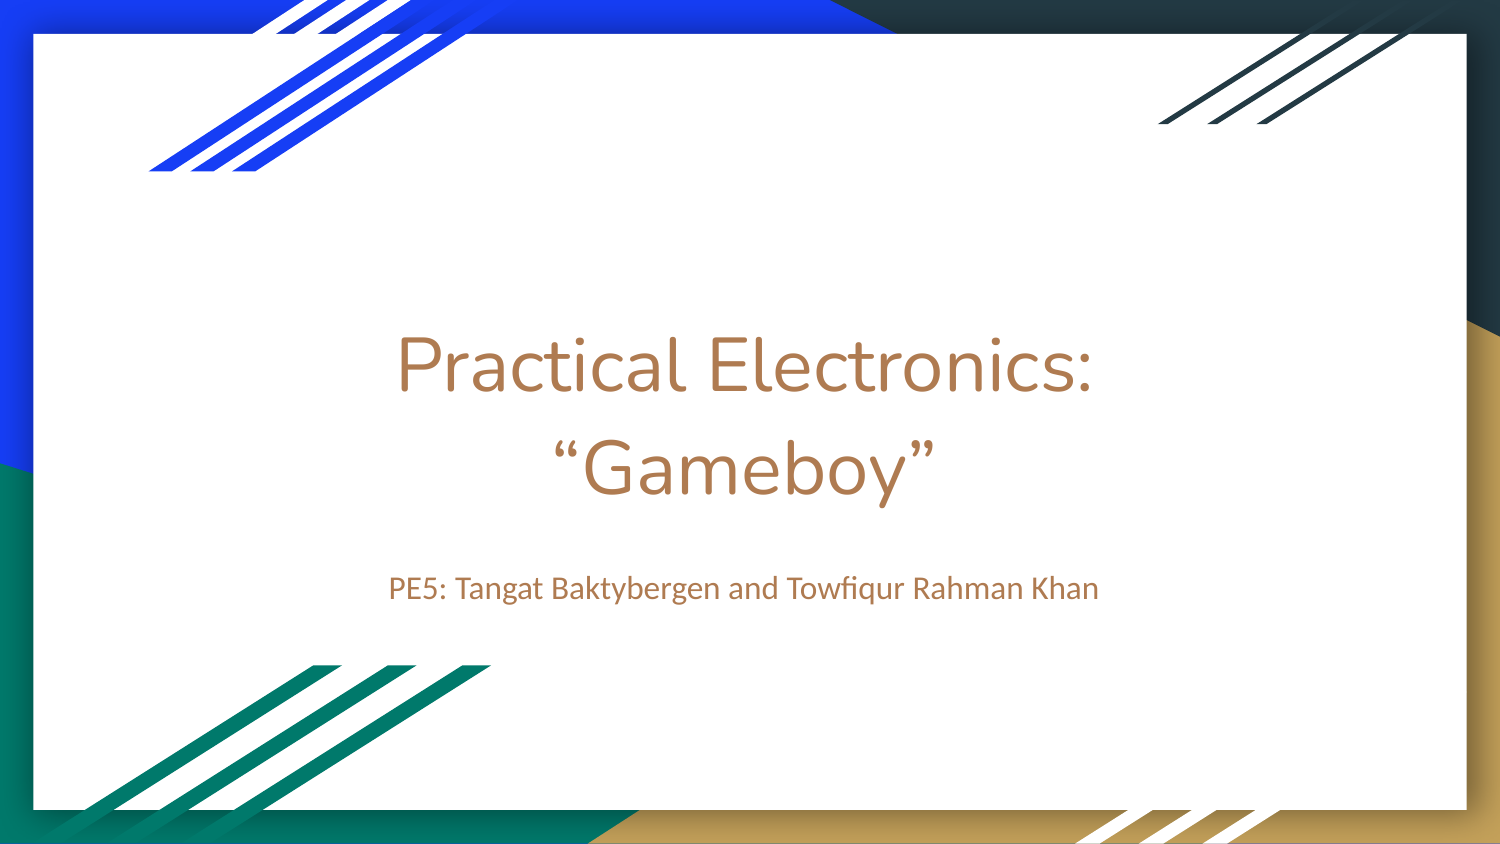

# Practical Electronics: “Gameboy”
PE5: Tangat Baktybergen and Towfiqur Rahman Khan